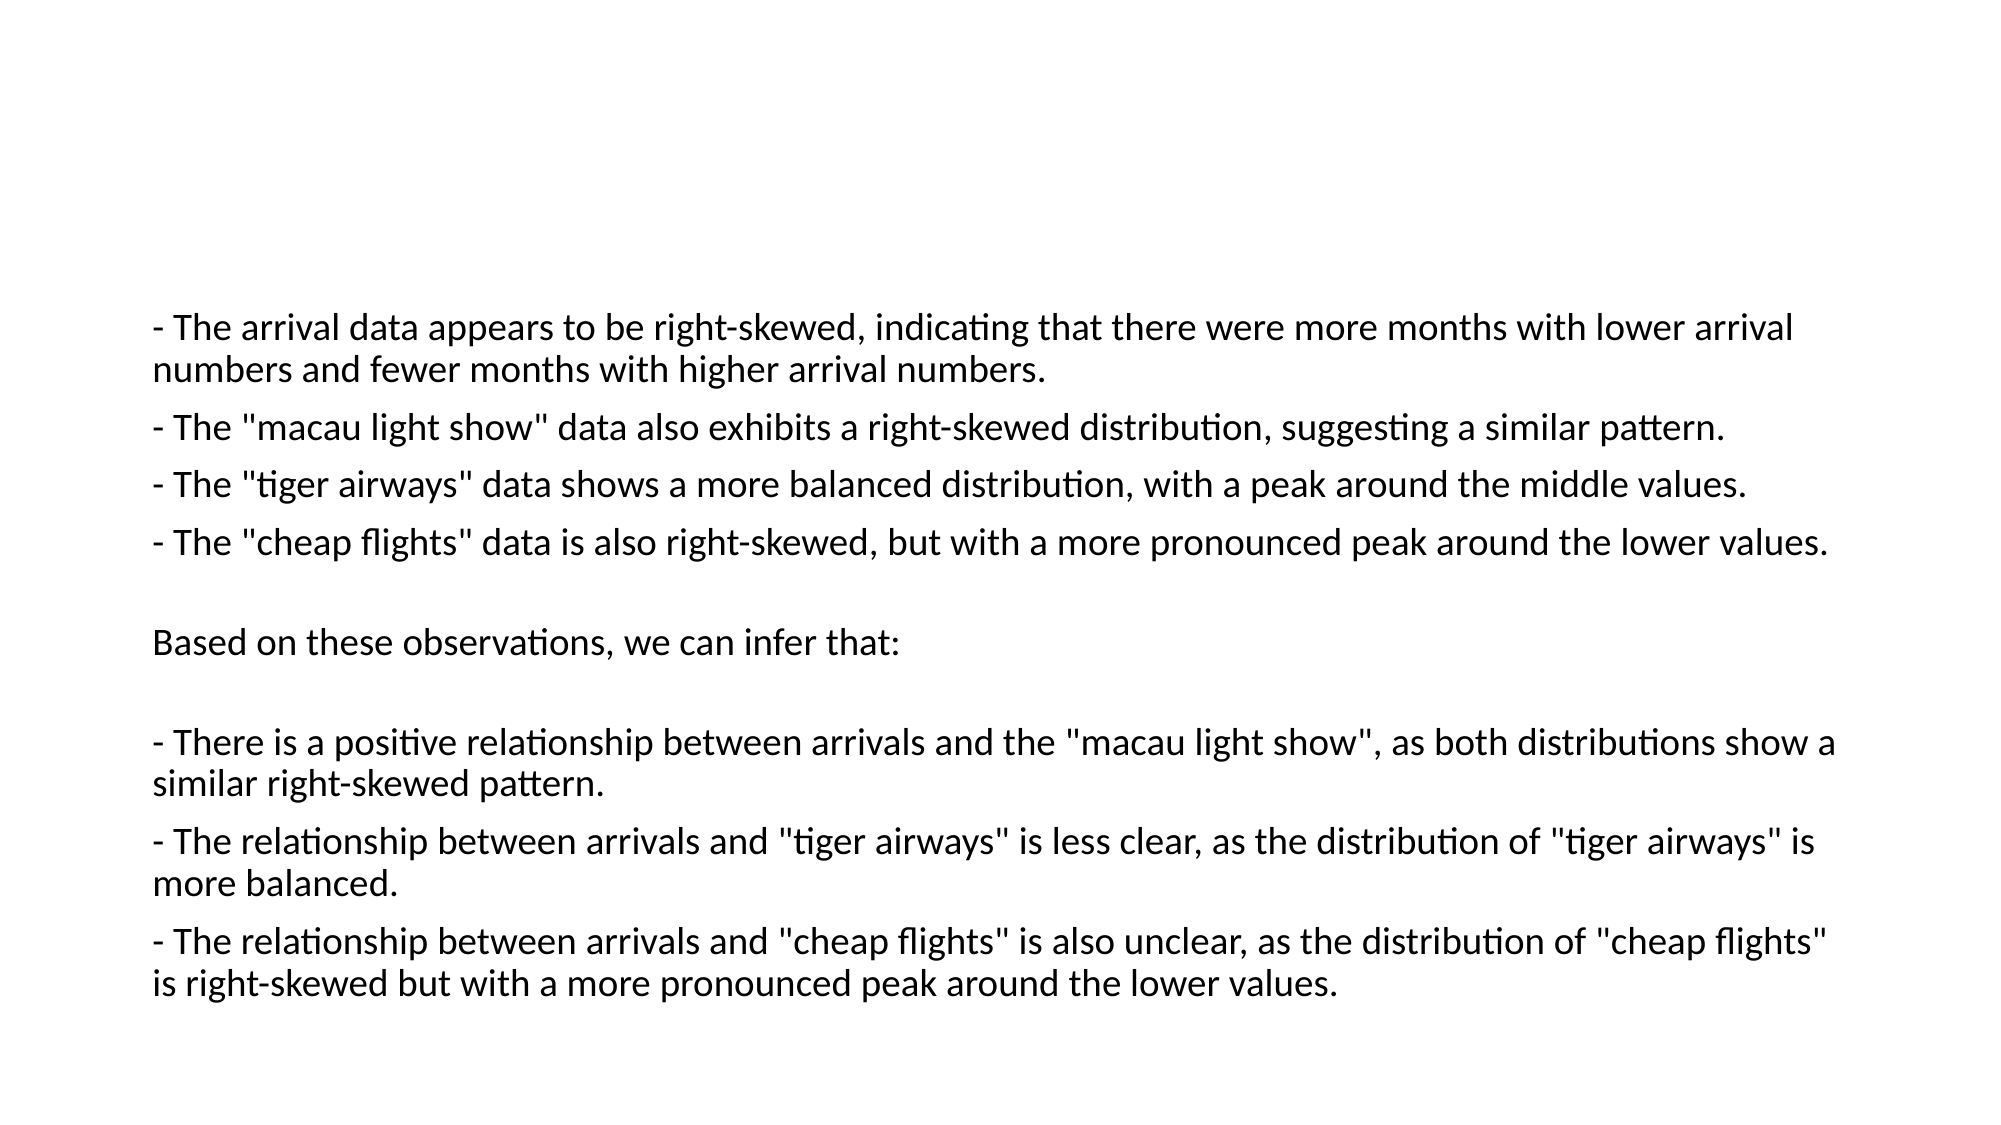

#
- The arrival data appears to be right-skewed, indicating that there were more months with lower arrival numbers and fewer months with higher arrival numbers.
- The "macau light show" data also exhibits a right-skewed distribution, suggesting a similar pattern.
- The "tiger airways" data shows a more balanced distribution, with a peak around the middle values.
- The "cheap flights" data is also right-skewed, but with a more pronounced peak around the lower values.
Based on these observations, we can infer that:
- There is a positive relationship between arrivals and the "macau light show", as both distributions show a similar right-skewed pattern.
- The relationship between arrivals and "tiger airways" is less clear, as the distribution of "tiger airways" is more balanced.
- The relationship between arrivals and "cheap flights" is also unclear, as the distribution of "cheap flights" is right-skewed but with a more pronounced peak around the lower values.